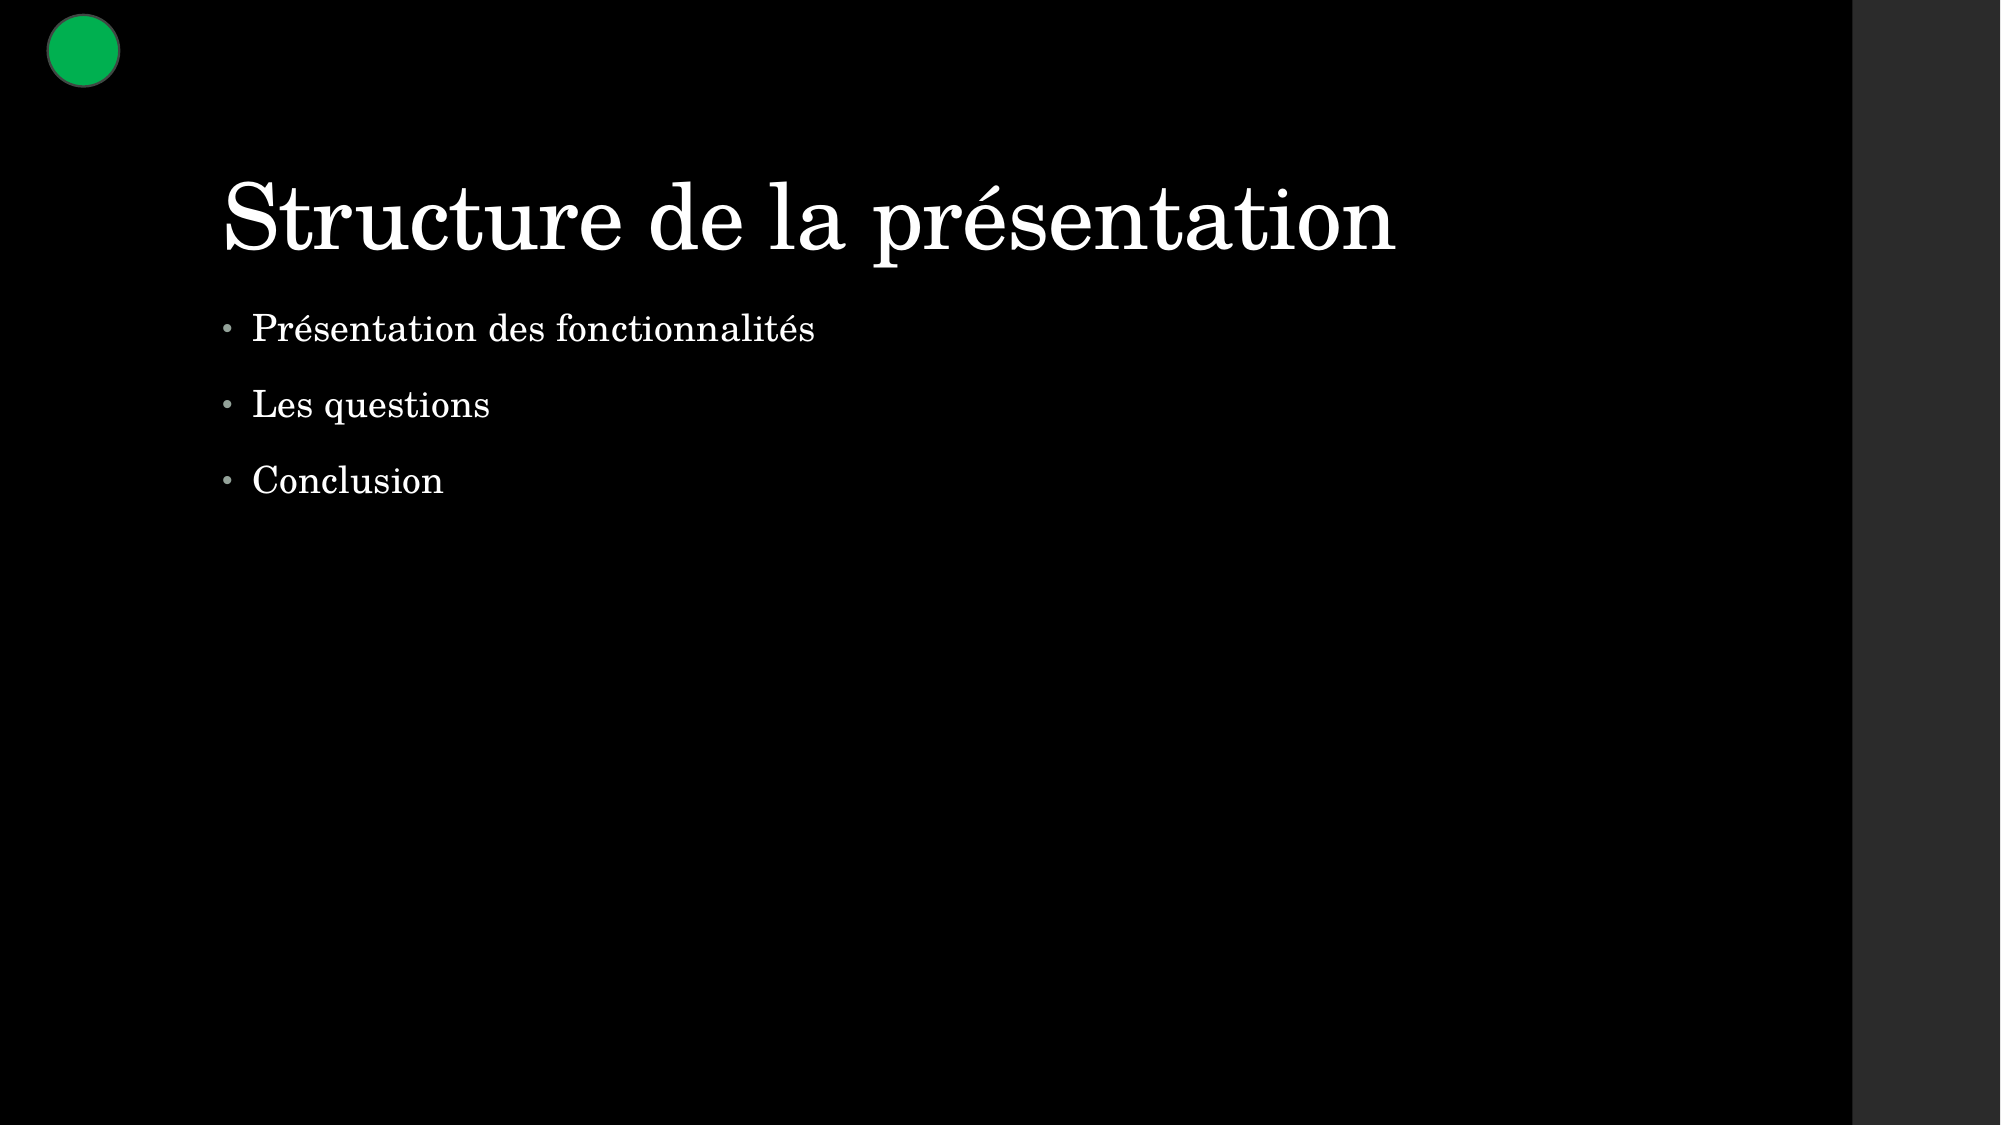

# Structure de la présentation
Présentation des fonctionnalités
Les questions
Conclusion